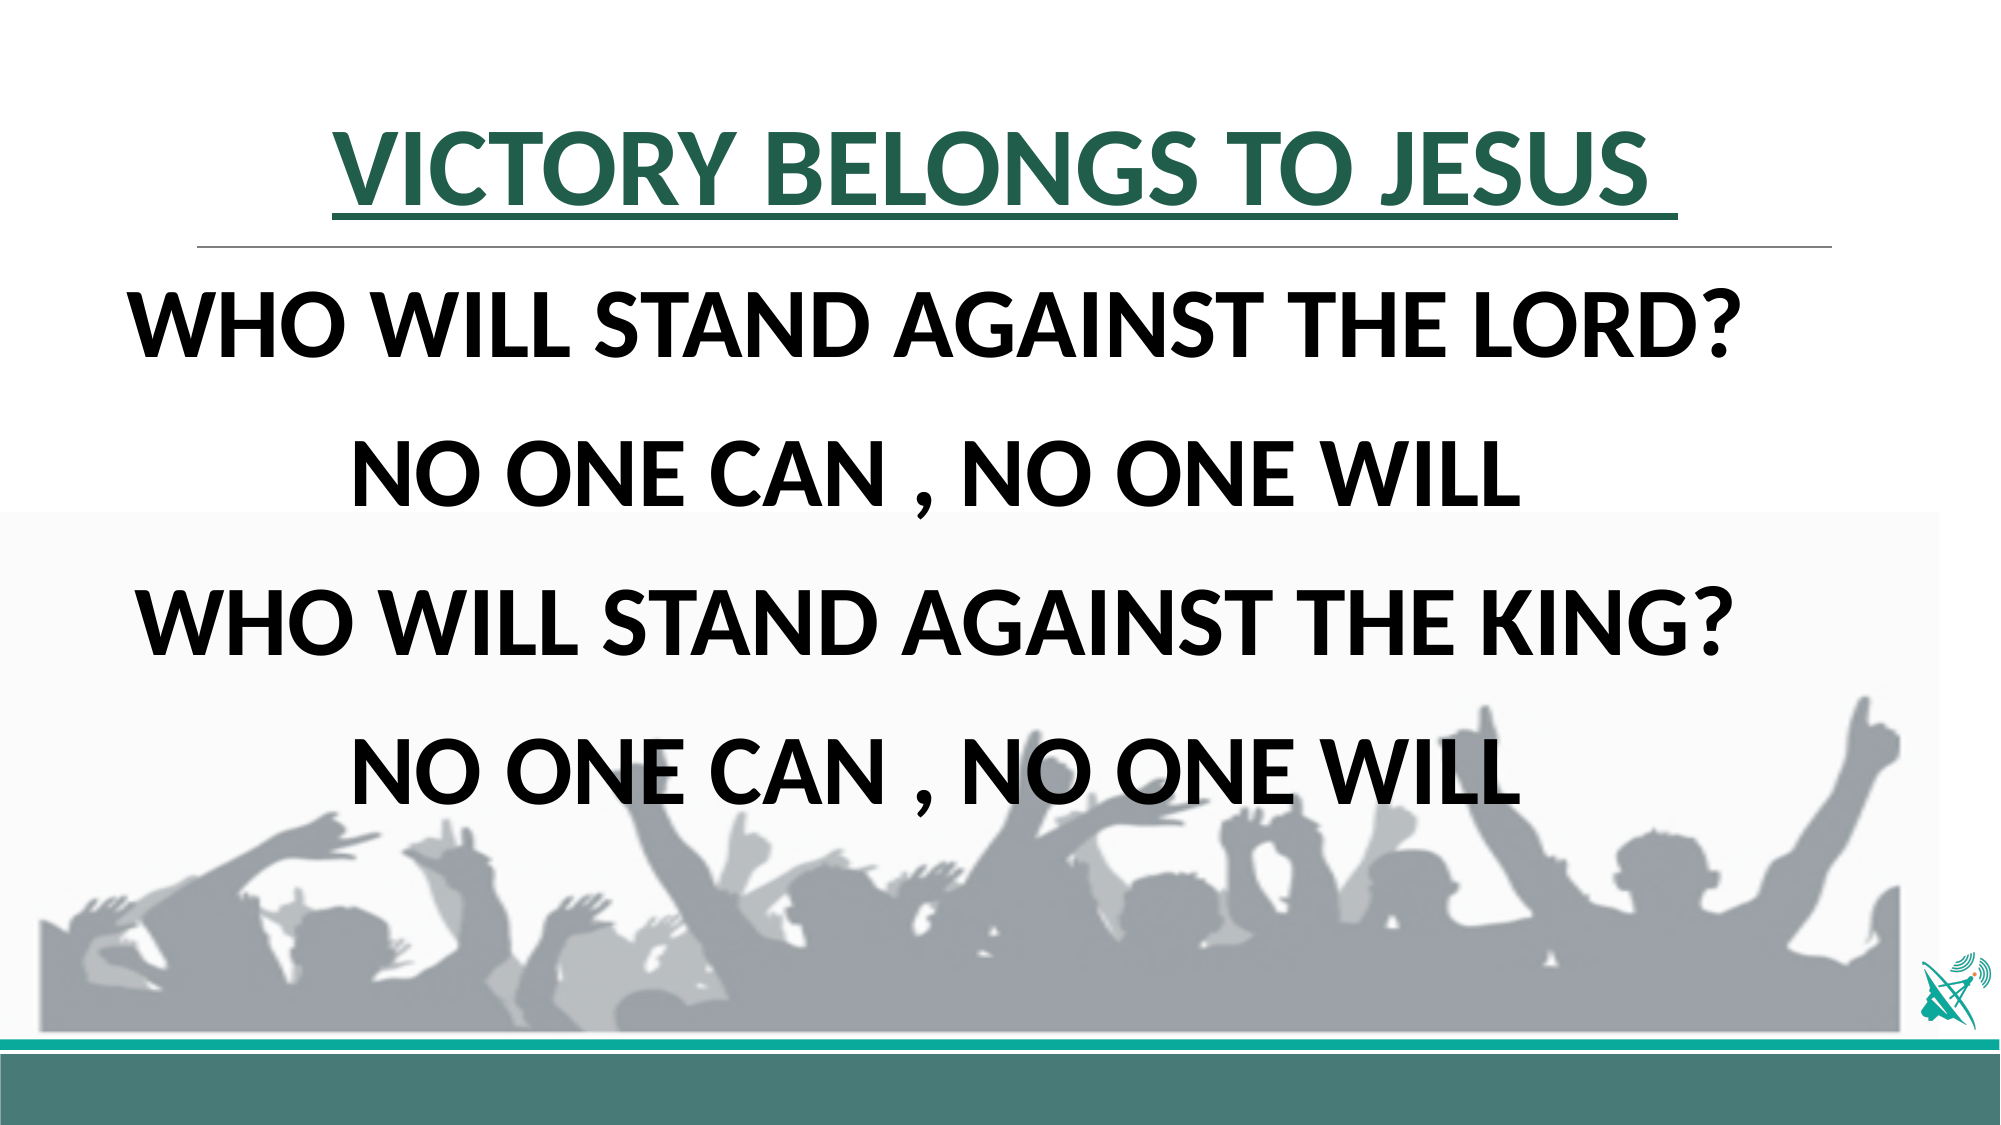

# VICTORY BELONGS TO JESUS
WHO WILL STAND AGAINST THE LORD?
NO ONE CAN , NO ONE WILL
WHO WILL STAND AGAINST THE KING?
NO ONE CAN , NO ONE WILL